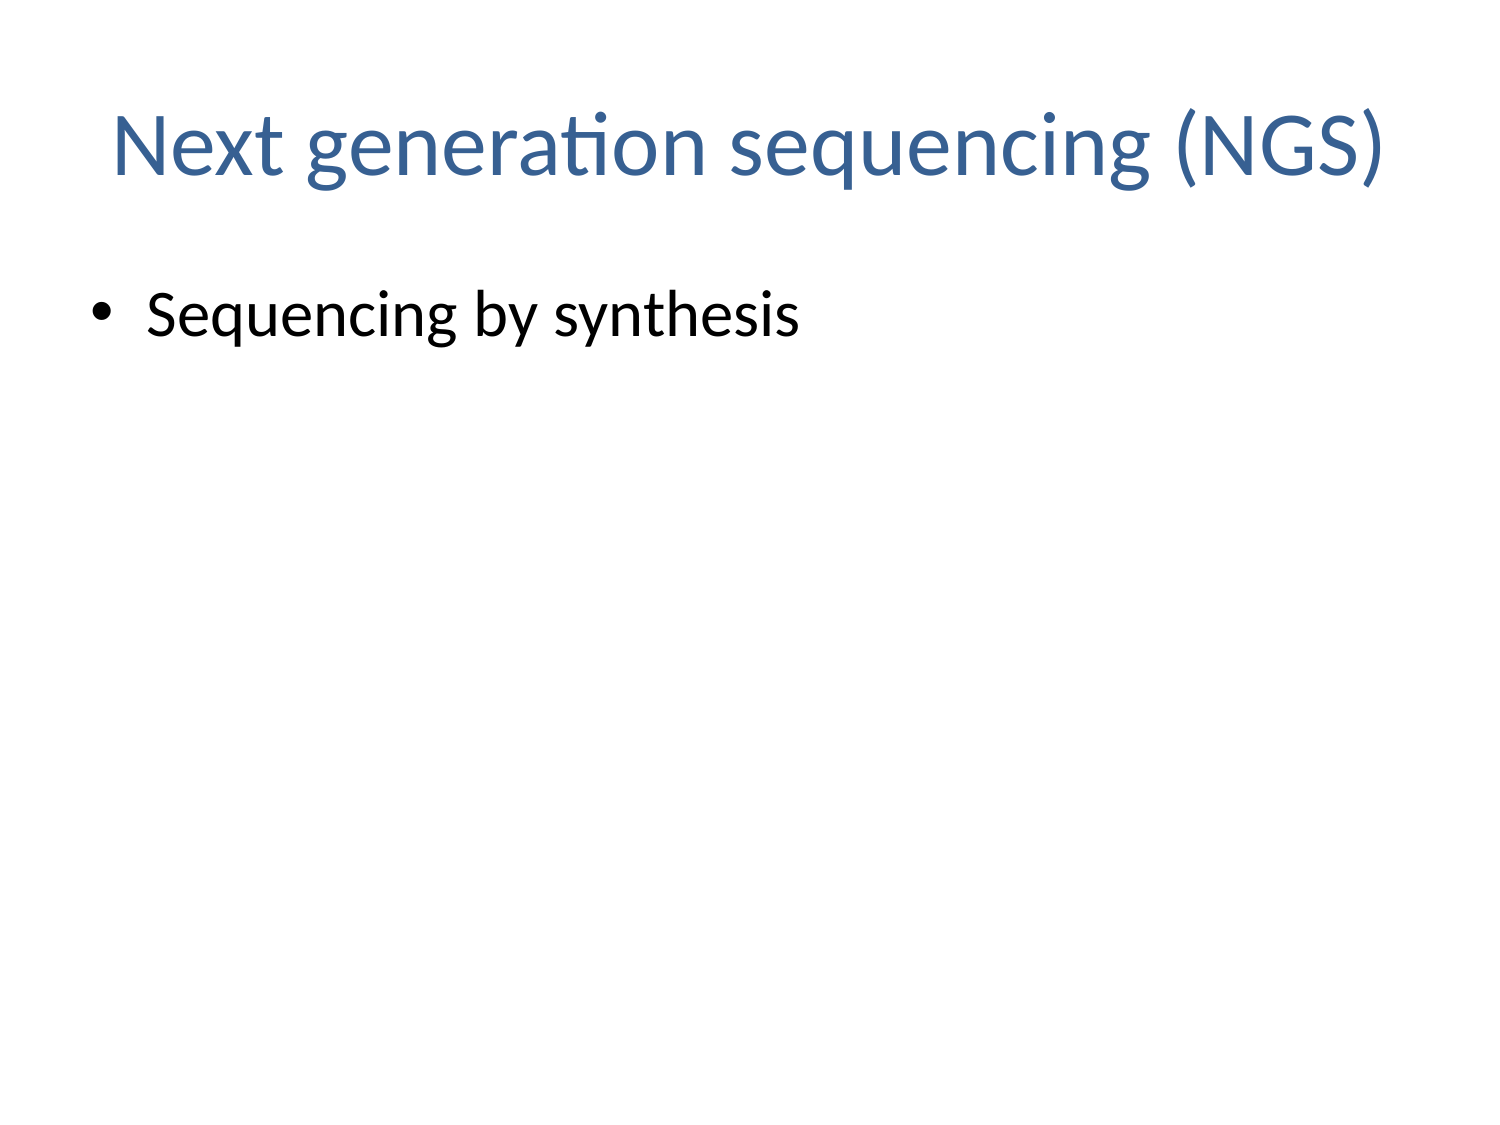

# Next generation sequencing (NGS)
Sequencing by synthesis